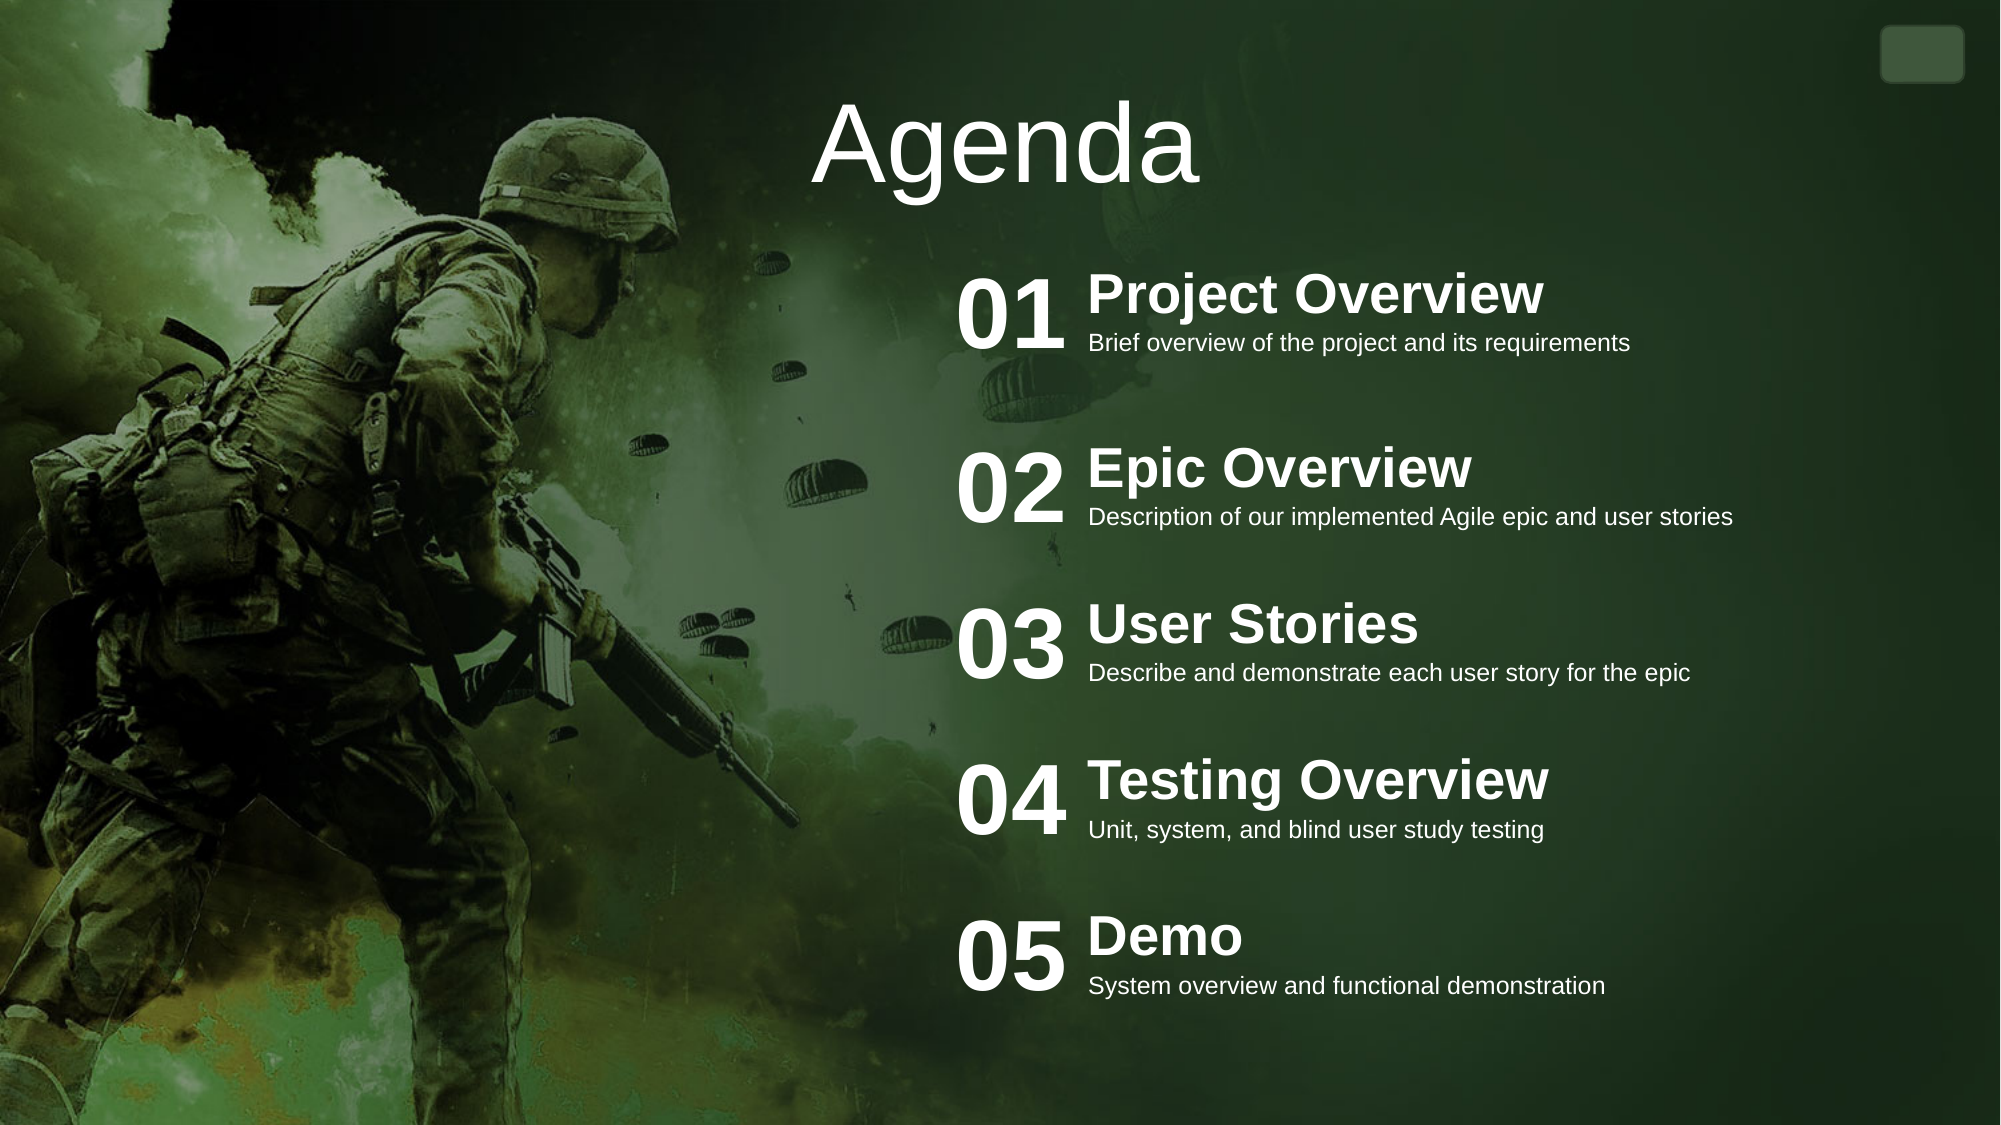

Agenda
01
Project Overview
Brief overview of the project and its requirements
02
Epic Overview
Description of our implemented Agile epic and user stories
03
User Stories
Describe and demonstrate each user story for the epic
04
Testing Overview
Unit, system, and blind user study testing
05
Demo
System overview and functional demonstration